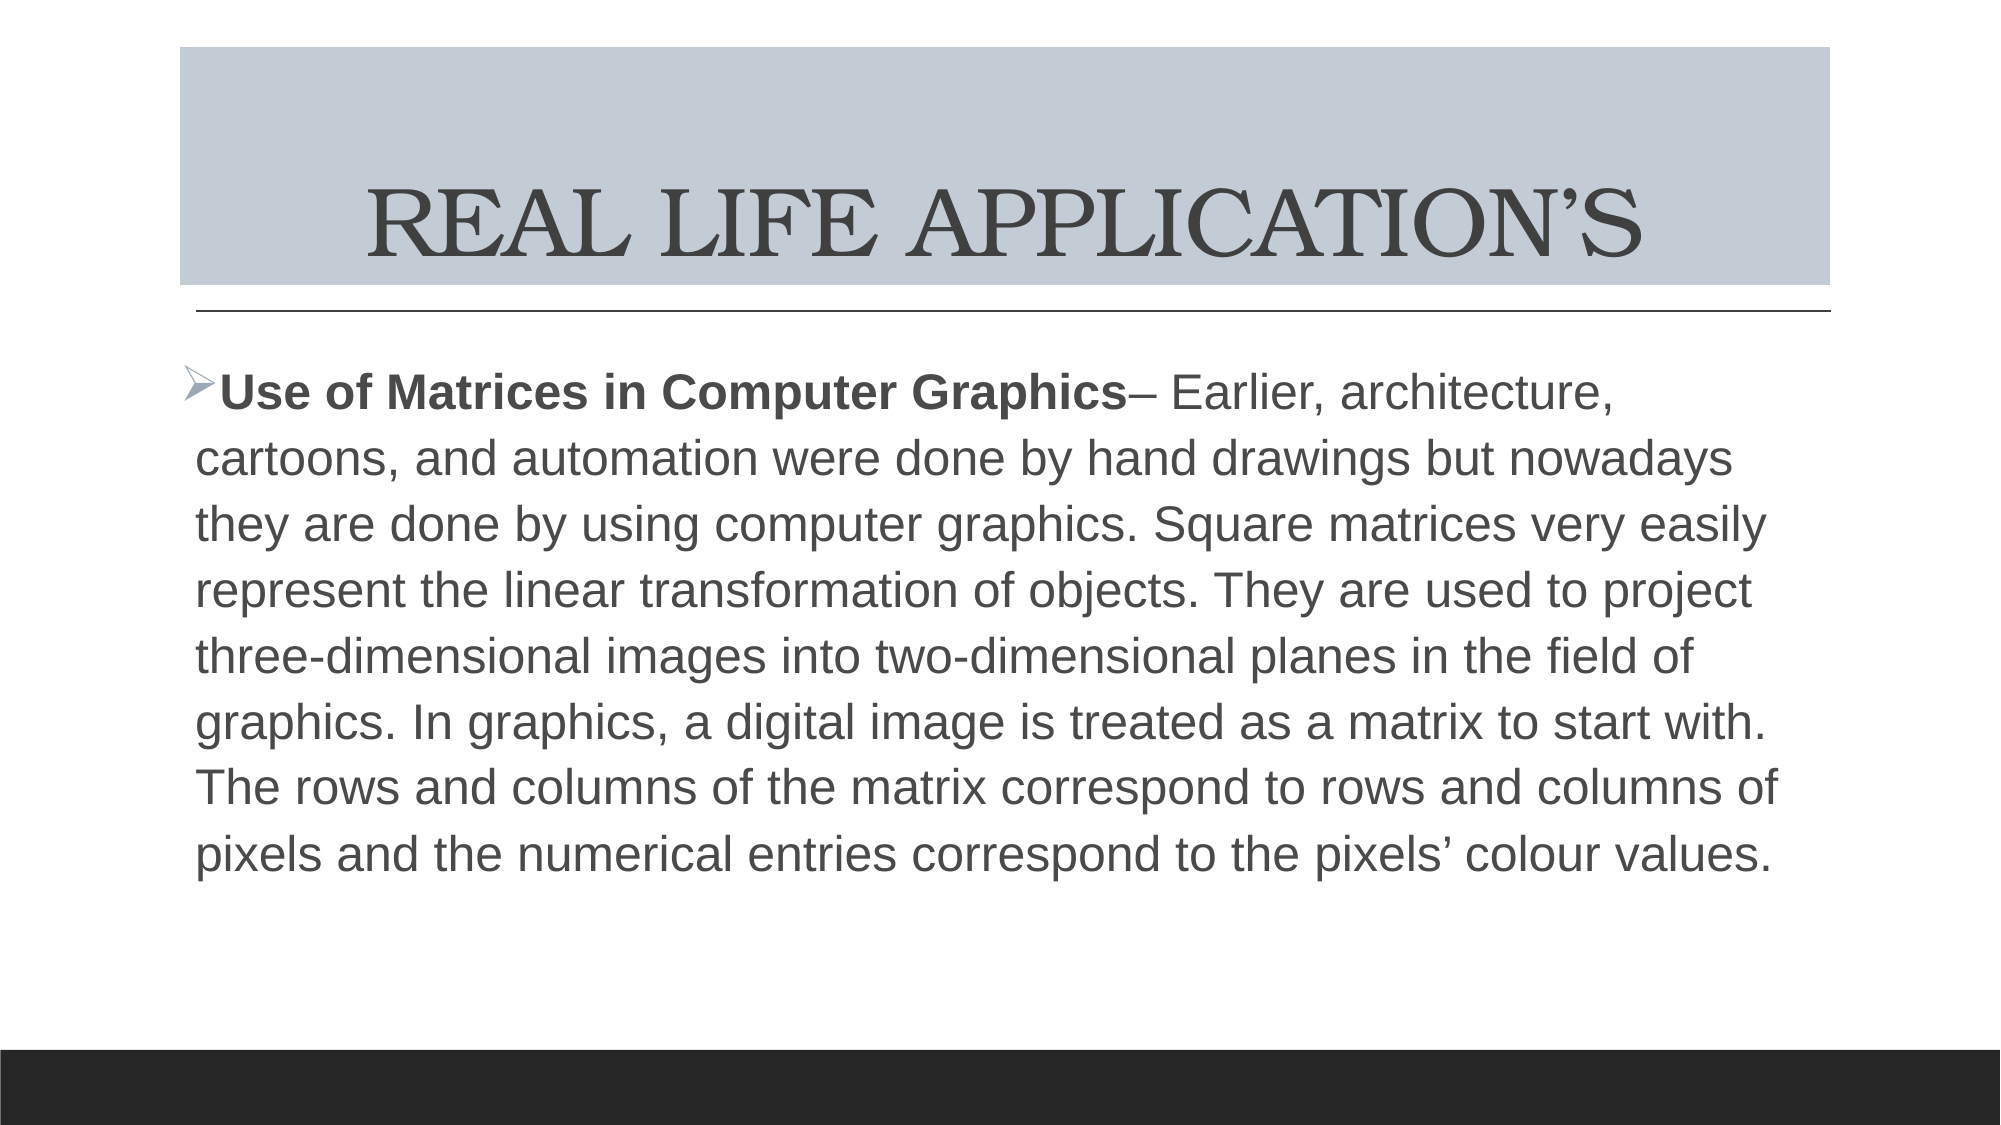

# REAL LIFE APPLICATION’S
Use of Matrices in Computer Graphics– Earlier, architecture, cartoons, and automation were done by hand drawings but nowadays they are done by using computer graphics. Square matrices very easily represent the linear transformation of objects. They are used to project three-dimensional images into two-dimensional planes in the field of graphics. In graphics, a digital image is treated as a matrix to start with. The rows and columns of the matrix correspond to rows and columns of pixels and the numerical entries correspond to the pixels’ colour values.